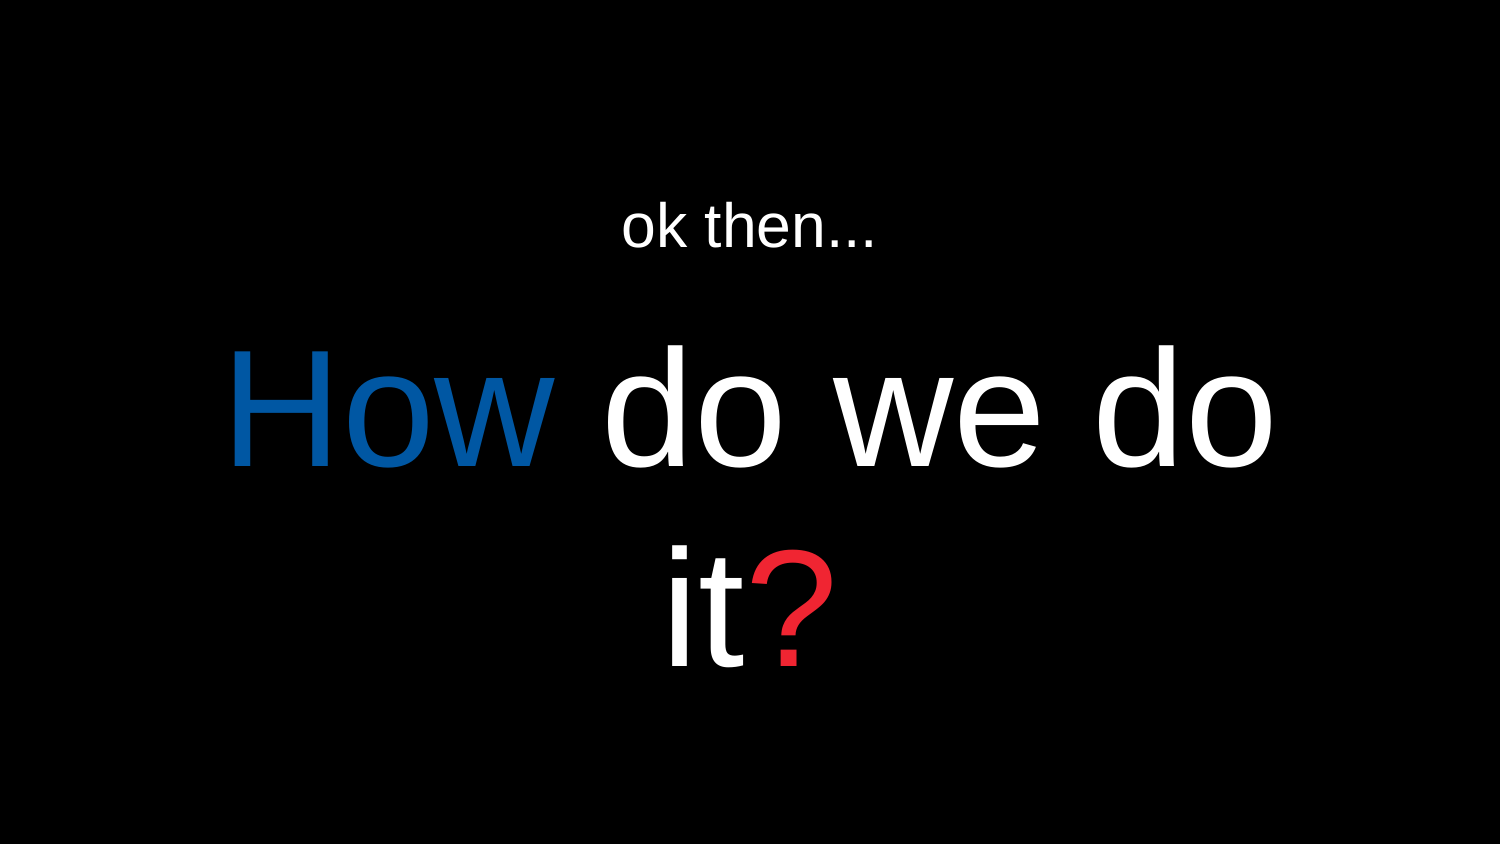

# ok then...
How do we do it?